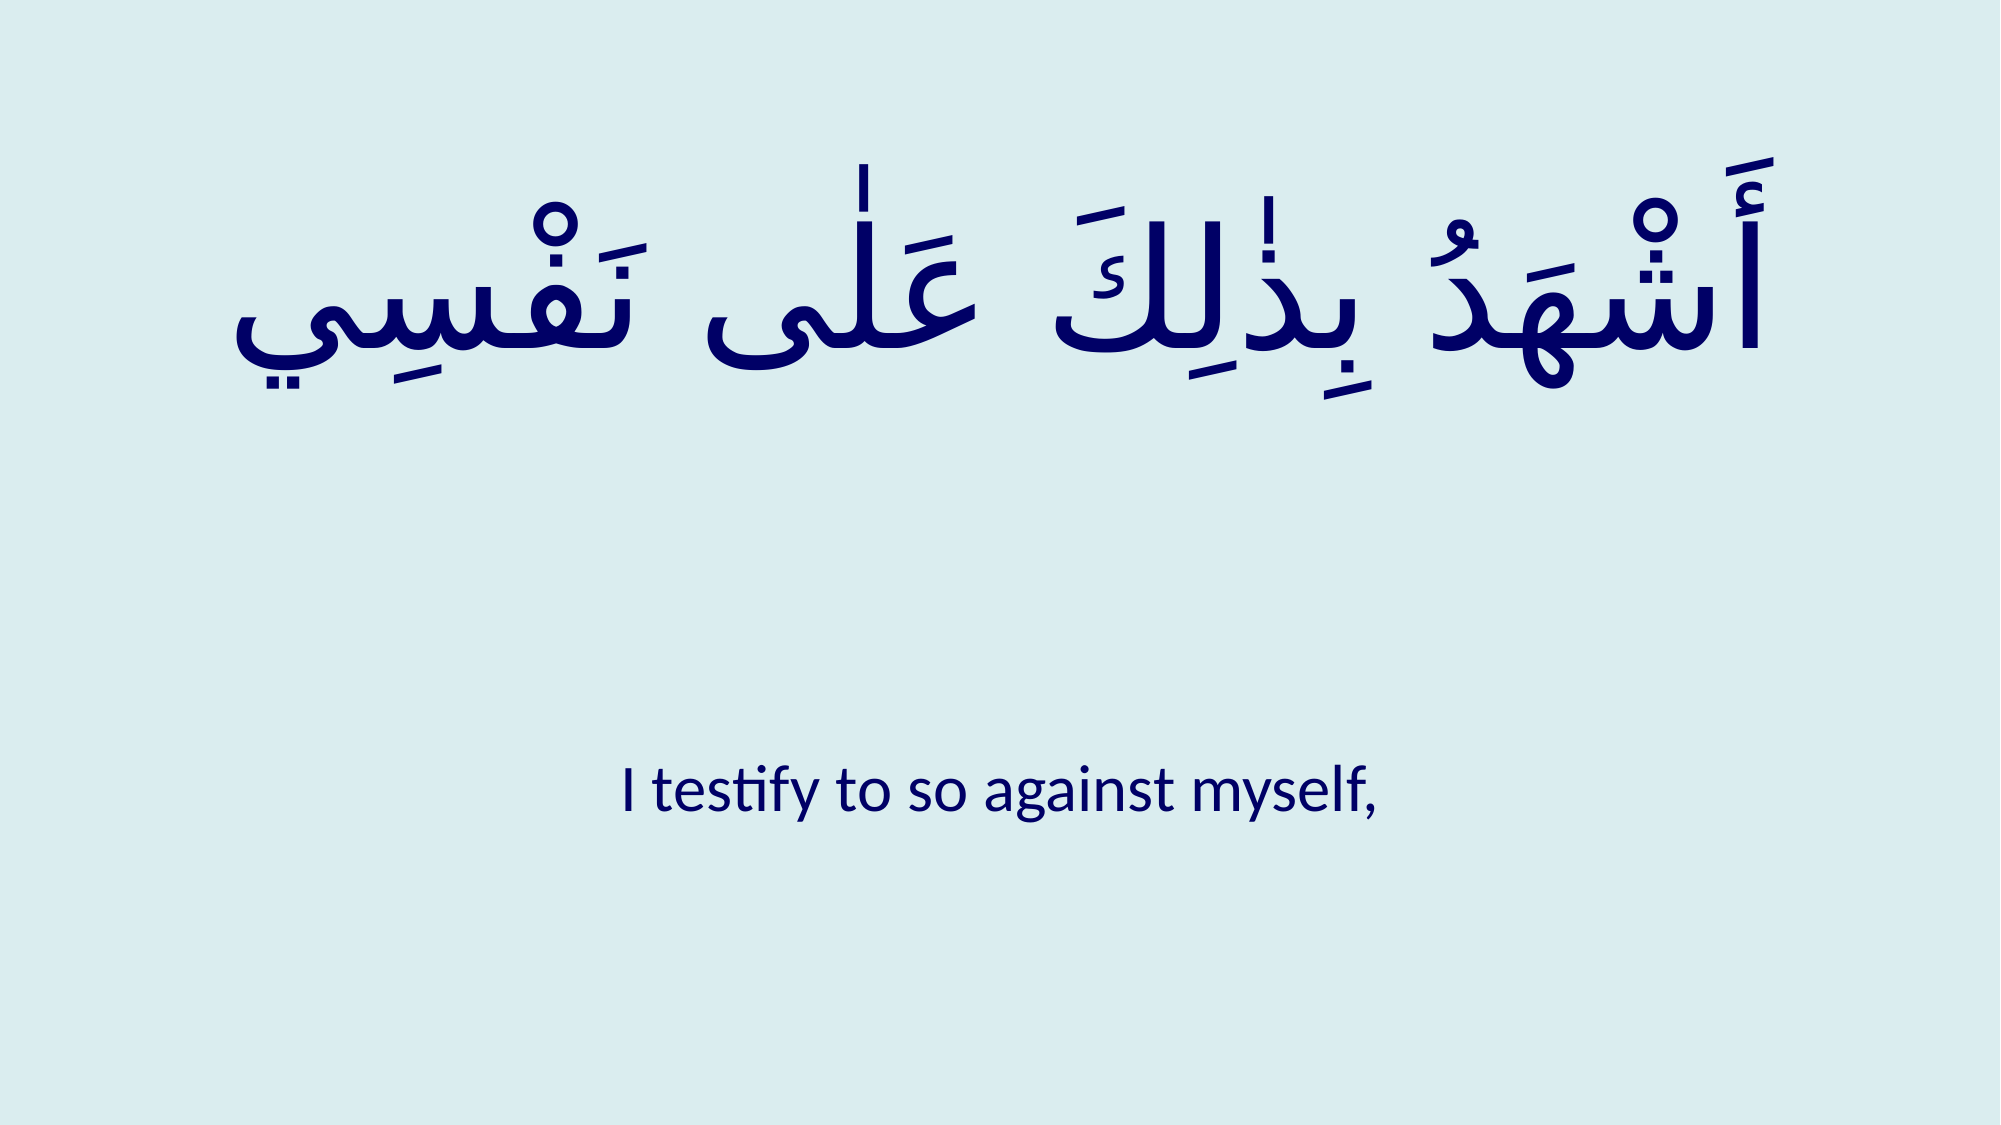

# أَشْهَدُ بِذٰلِكَ عَلٰى نَفْسِي
I testify to so against myself,